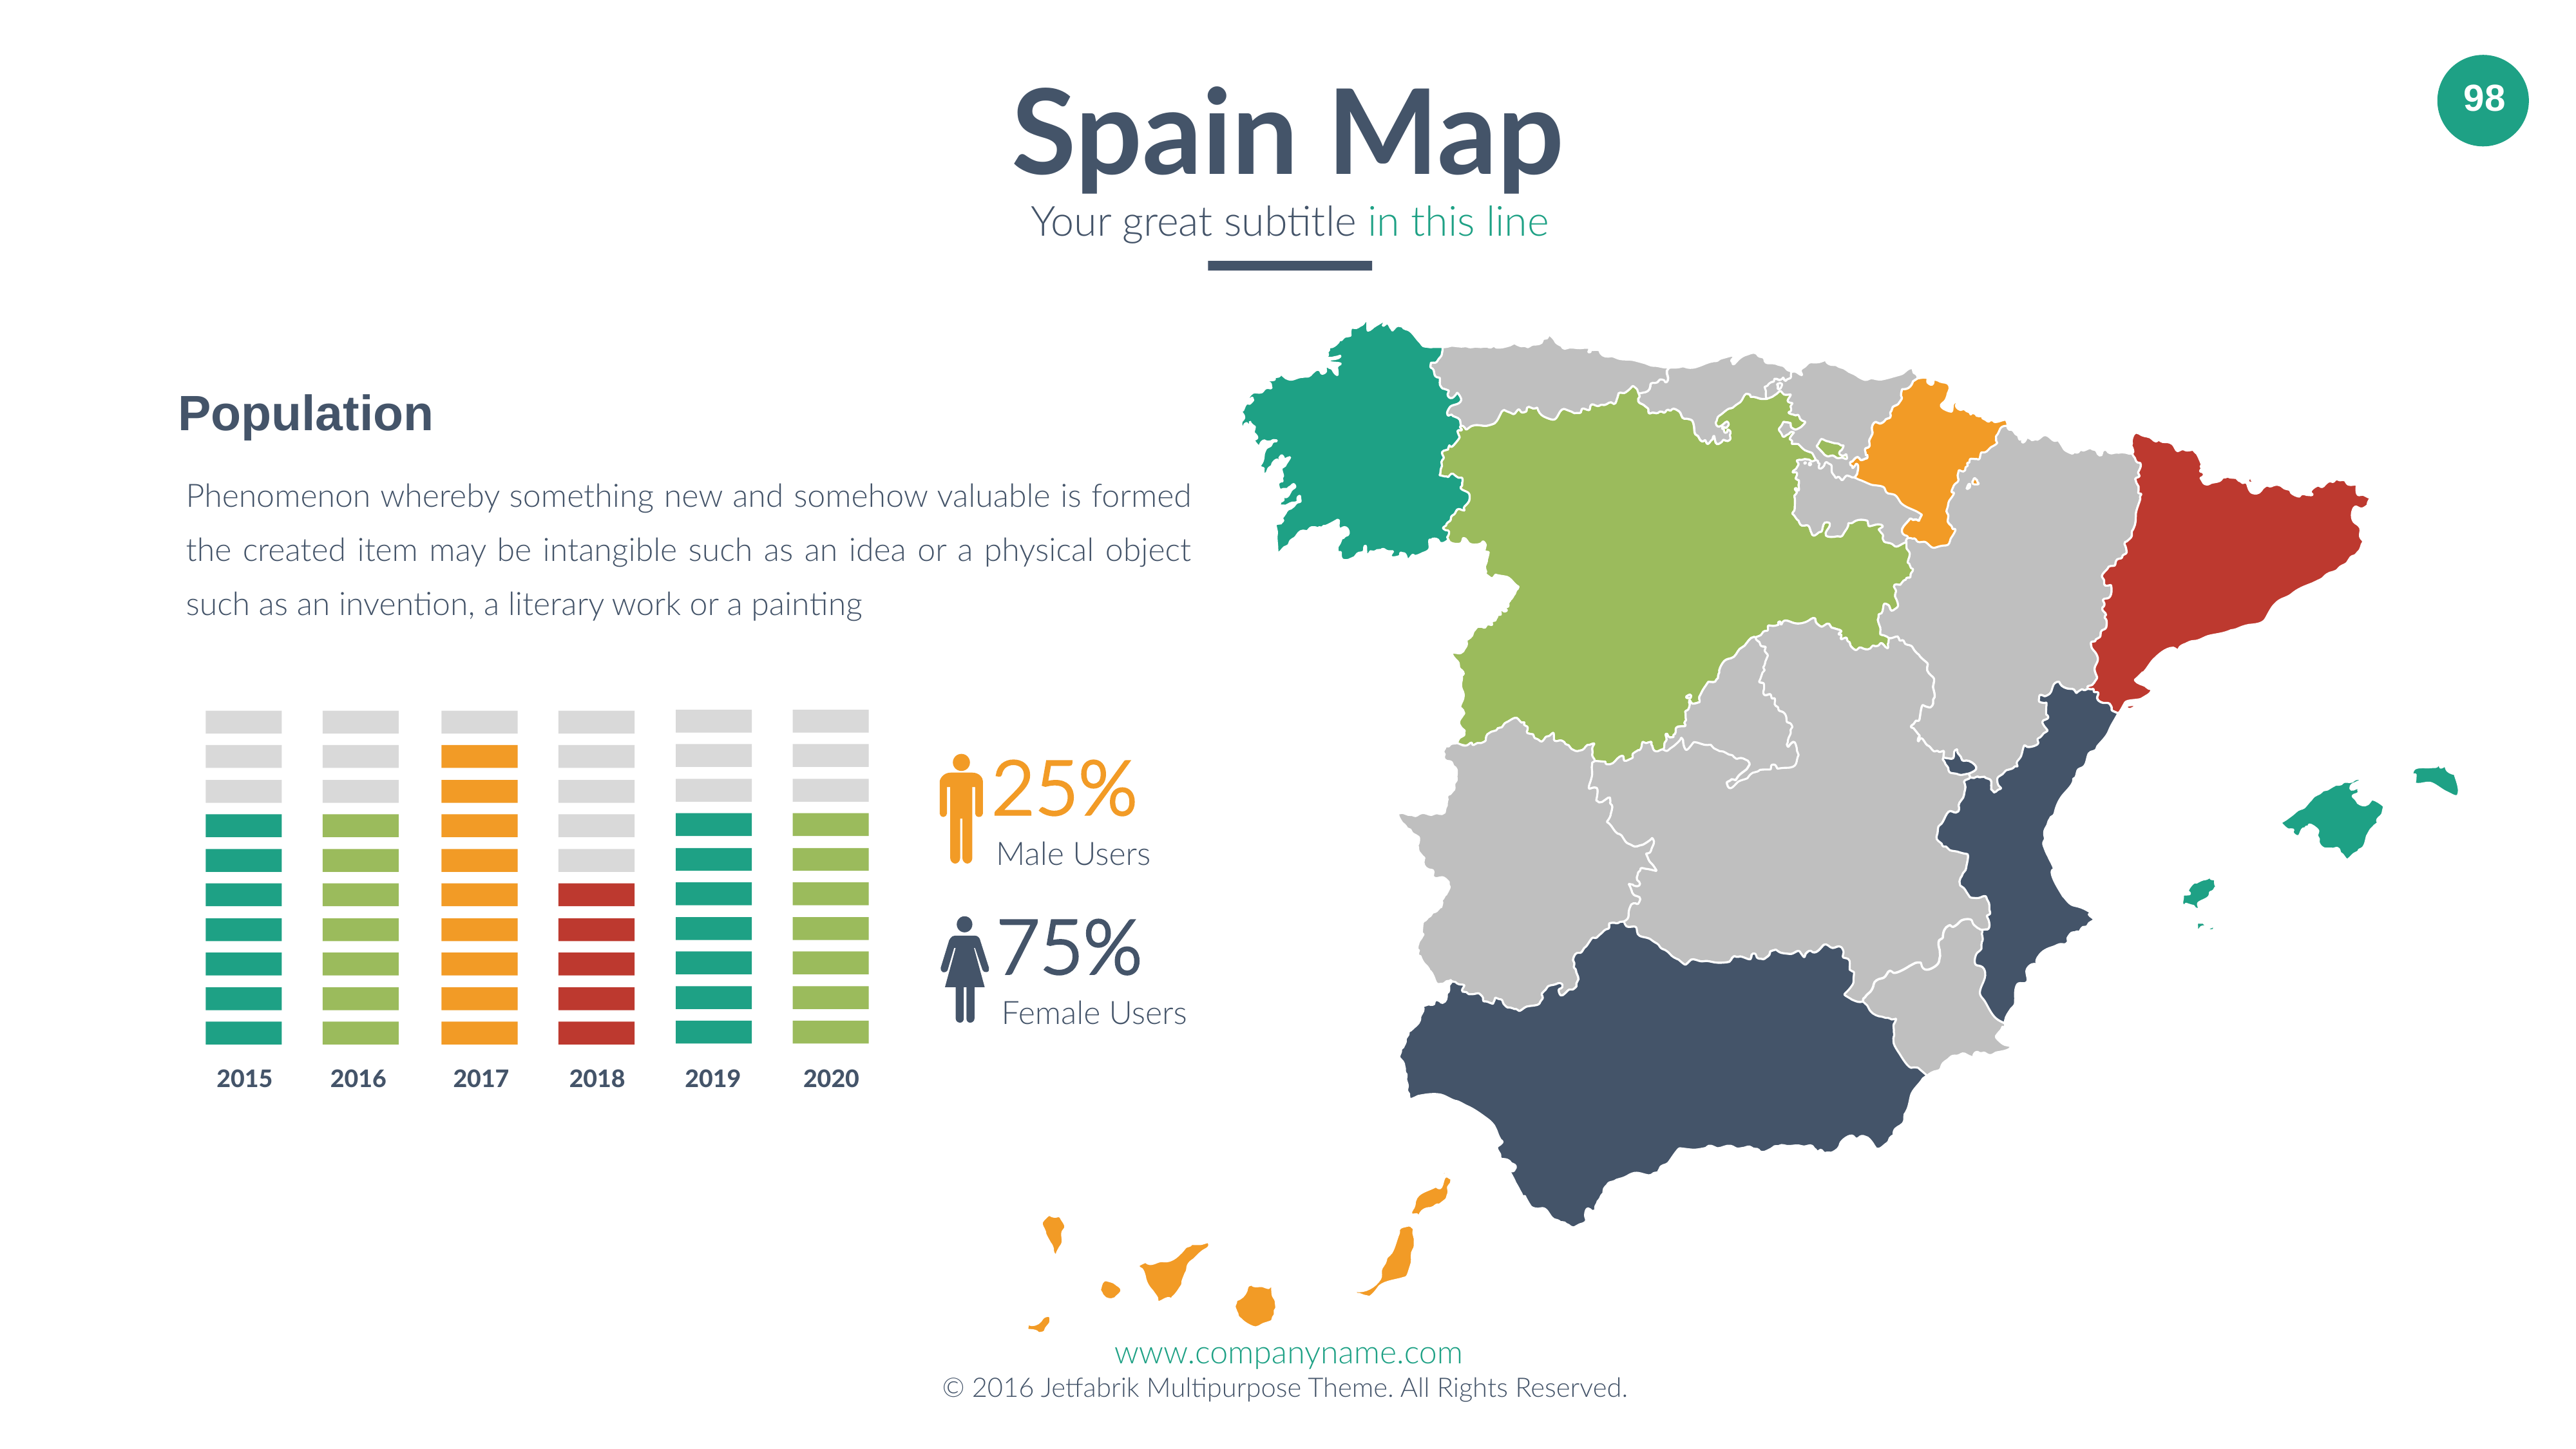

Spain Map
Your great subtitle in this line

Population

Phenomenon whereby something new and somehow valuable is formed the created item may be intangible such as an idea or a physical object such as an invention, a literary work or a painting

2019

2020

2015

2016

2017

2018

25%

Male Users
75%

Female Users